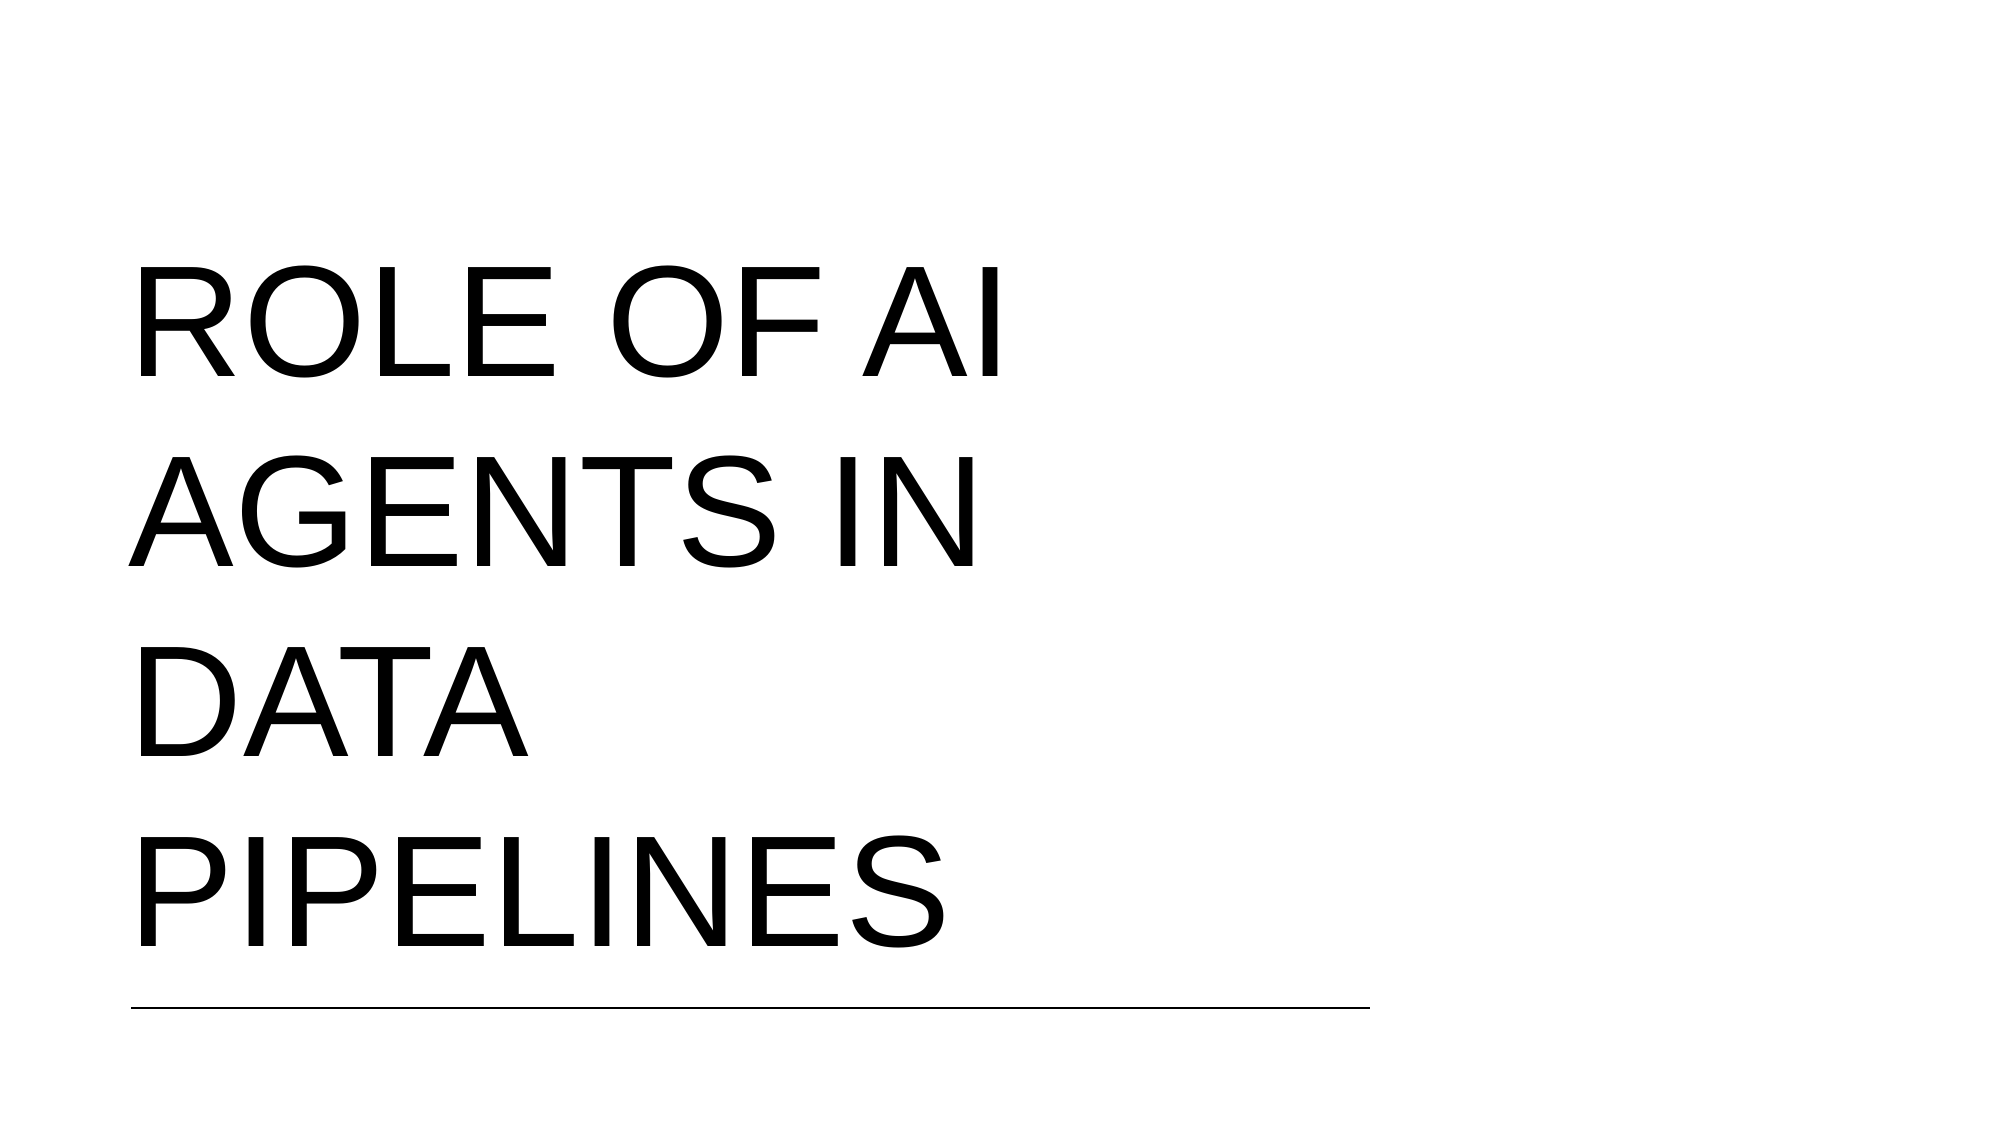

# Role of AI Agents in Data Pipelines